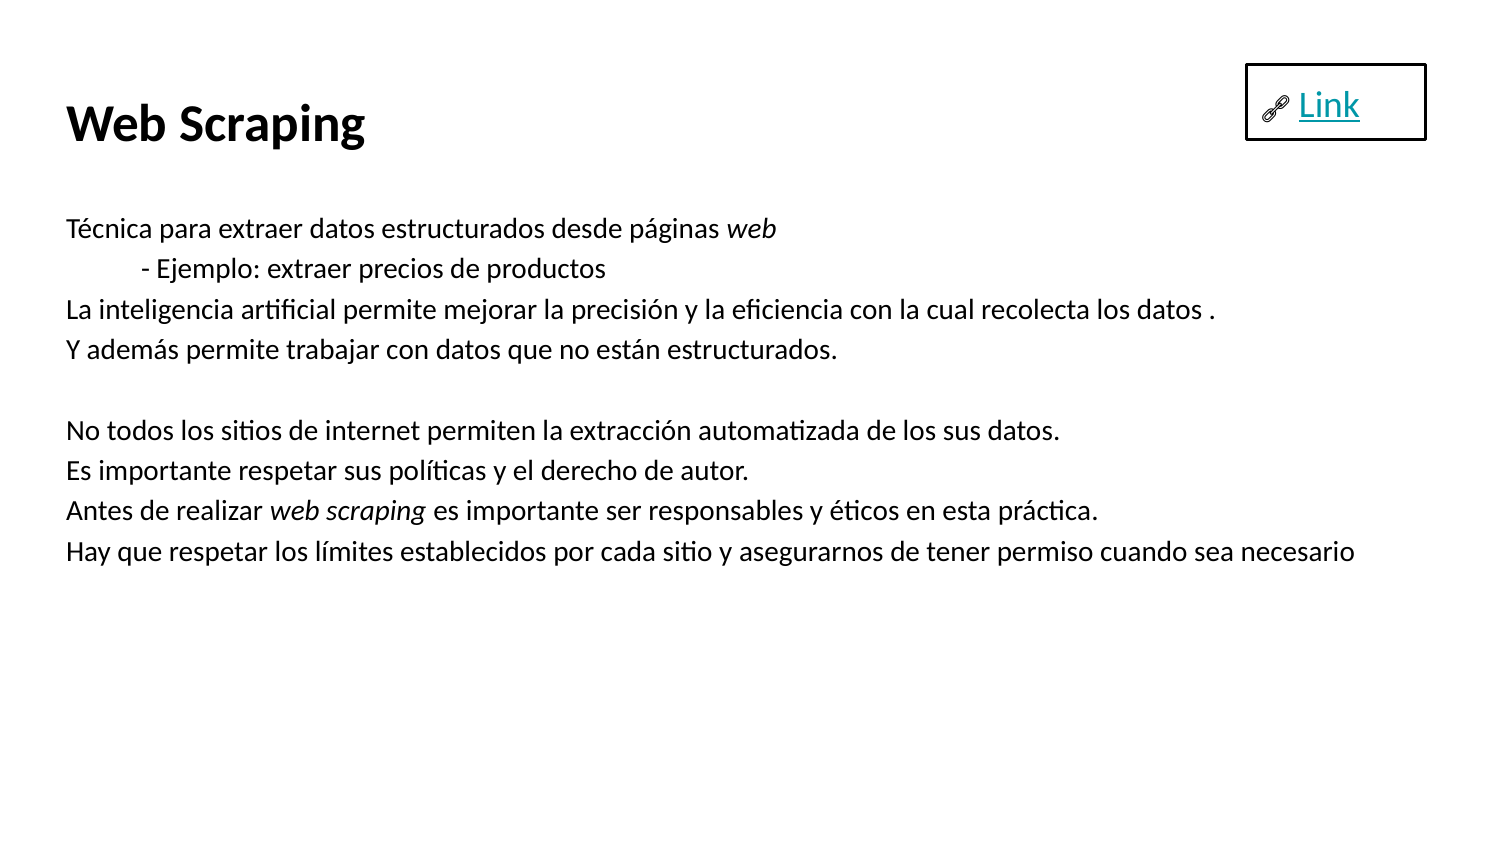

🔗 Link
# Web Scraping
Técnica para extraer datos estructurados desde páginas web
- Ejemplo: extraer precios de productos
La inteligencia artificial permite mejorar la precisión y la eficiencia con la cual recolecta los datos .
Y además permite trabajar con datos que no están estructurados.

No todos los sitios de internet permiten la extracción automatizada de los sus datos.
Es importante respetar sus políticas y el derecho de autor.
Antes de realizar web scraping es importante ser responsables y éticos en esta práctica.
Hay que respetar los límites establecidos por cada sitio y asegurarnos de tener permiso cuando sea necesario